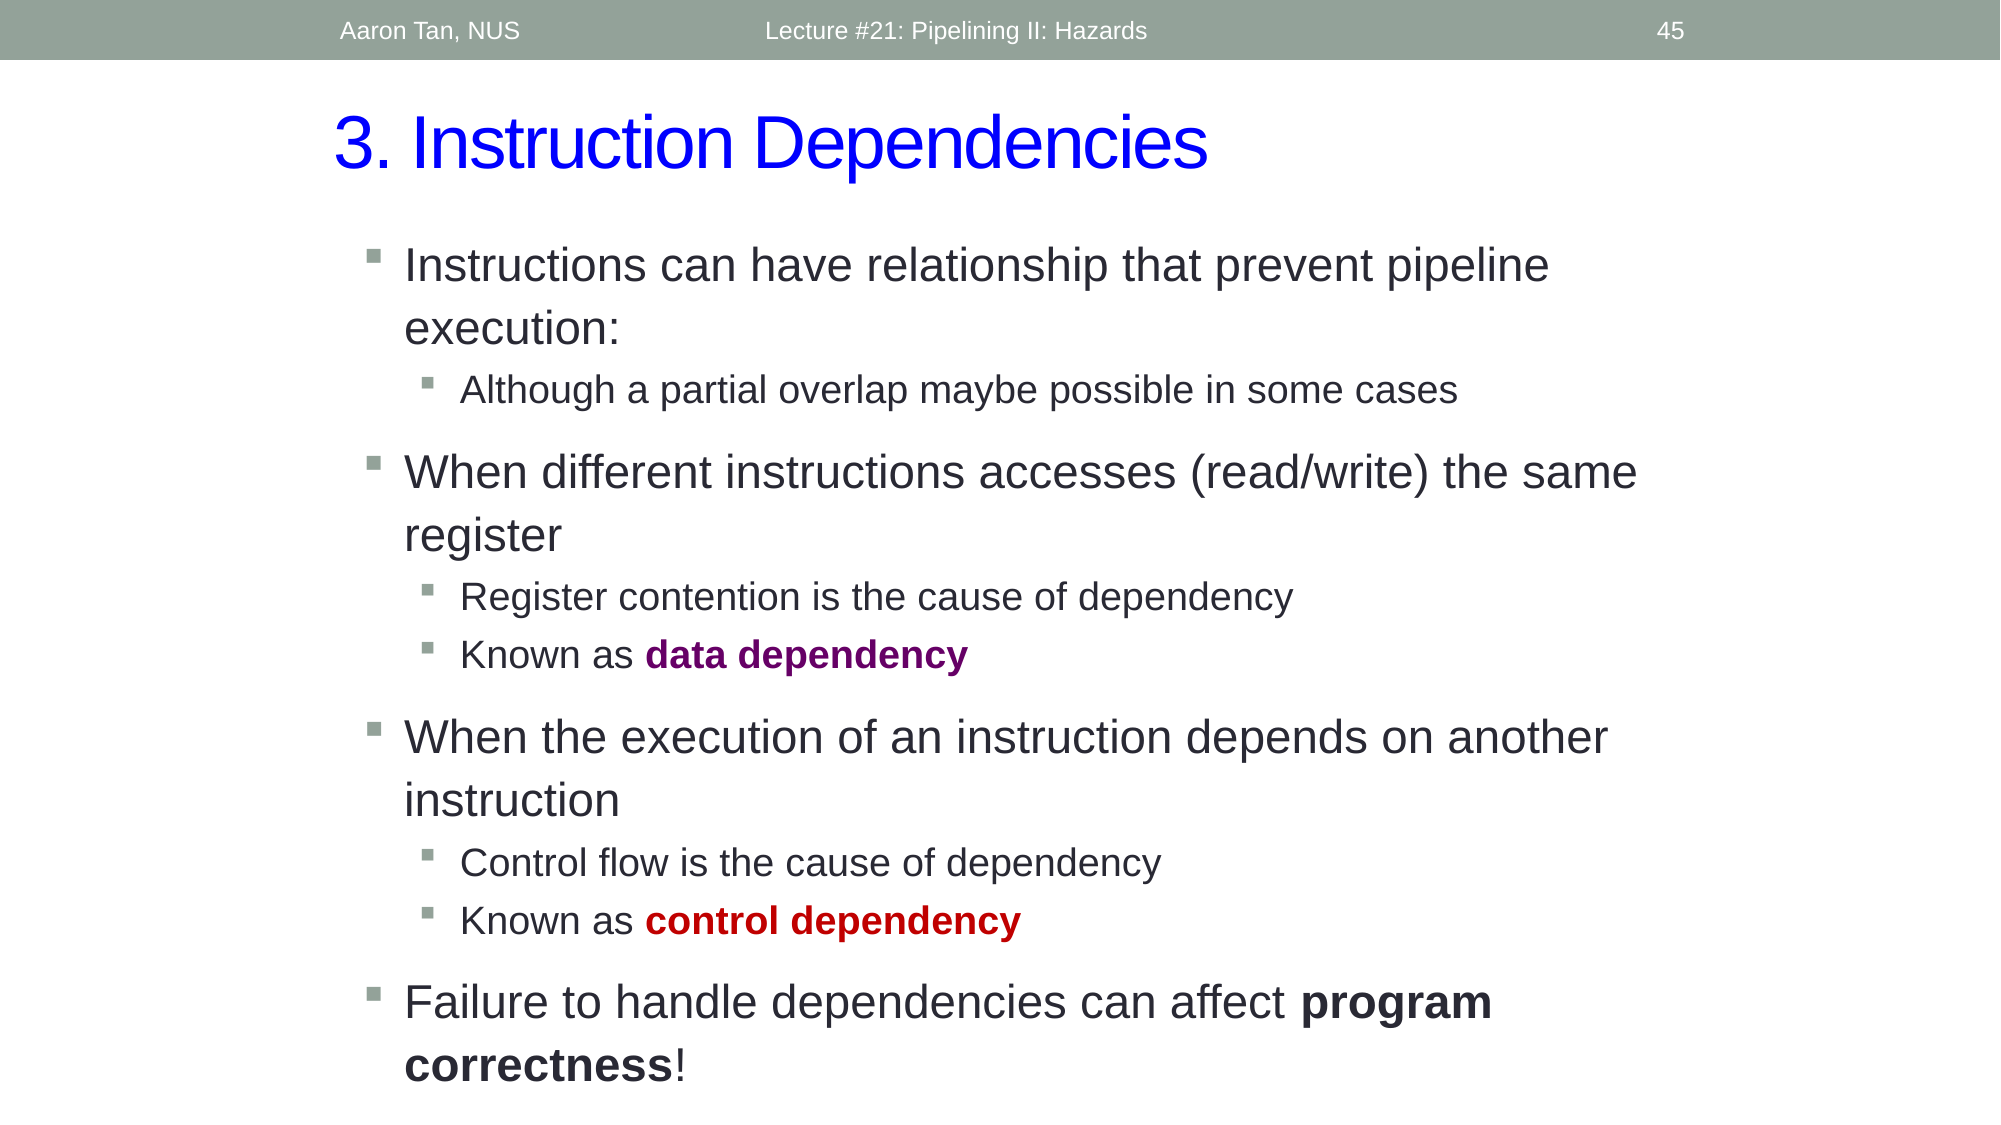

Aaron Tan, NUS
Lecture #21: Pipelining II: Hazards
45
# 3. Instruction Dependencies
Instructions can have relationship that prevent pipeline execution:
Although a partial overlap maybe possible in some cases
When different instructions accesses (read/write) the same register
Register contention is the cause of dependency
Known as data dependency
When the execution of an instruction depends on another instruction
Control flow is the cause of dependency
Known as control dependency
Failure to handle dependencies can affect program correctness!